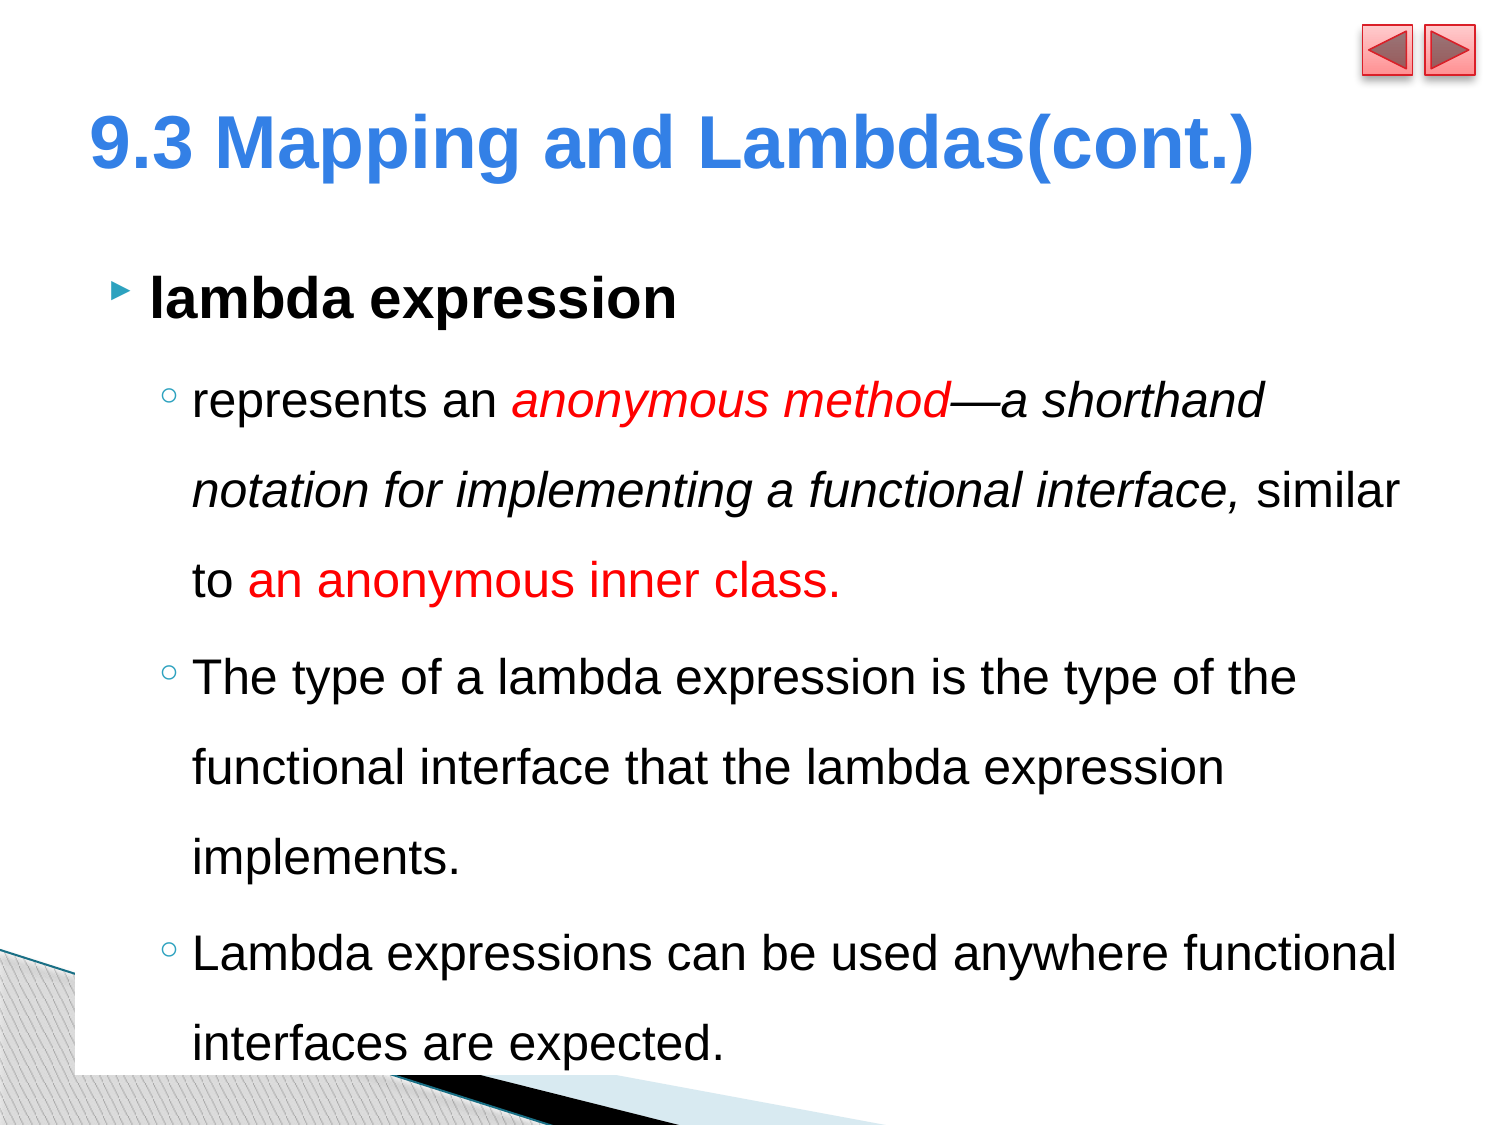

# 9.3 Mapping and Lambdas(cont.)
lambda expression
represents an anonymous method—a shorthand notation for implementing a functional interface, similar to an anonymous inner class.
The type of a lambda expression is the type of the functional interface that the lambda expression implements.
Lambda expressions can be used anywhere functional interfaces are expected.